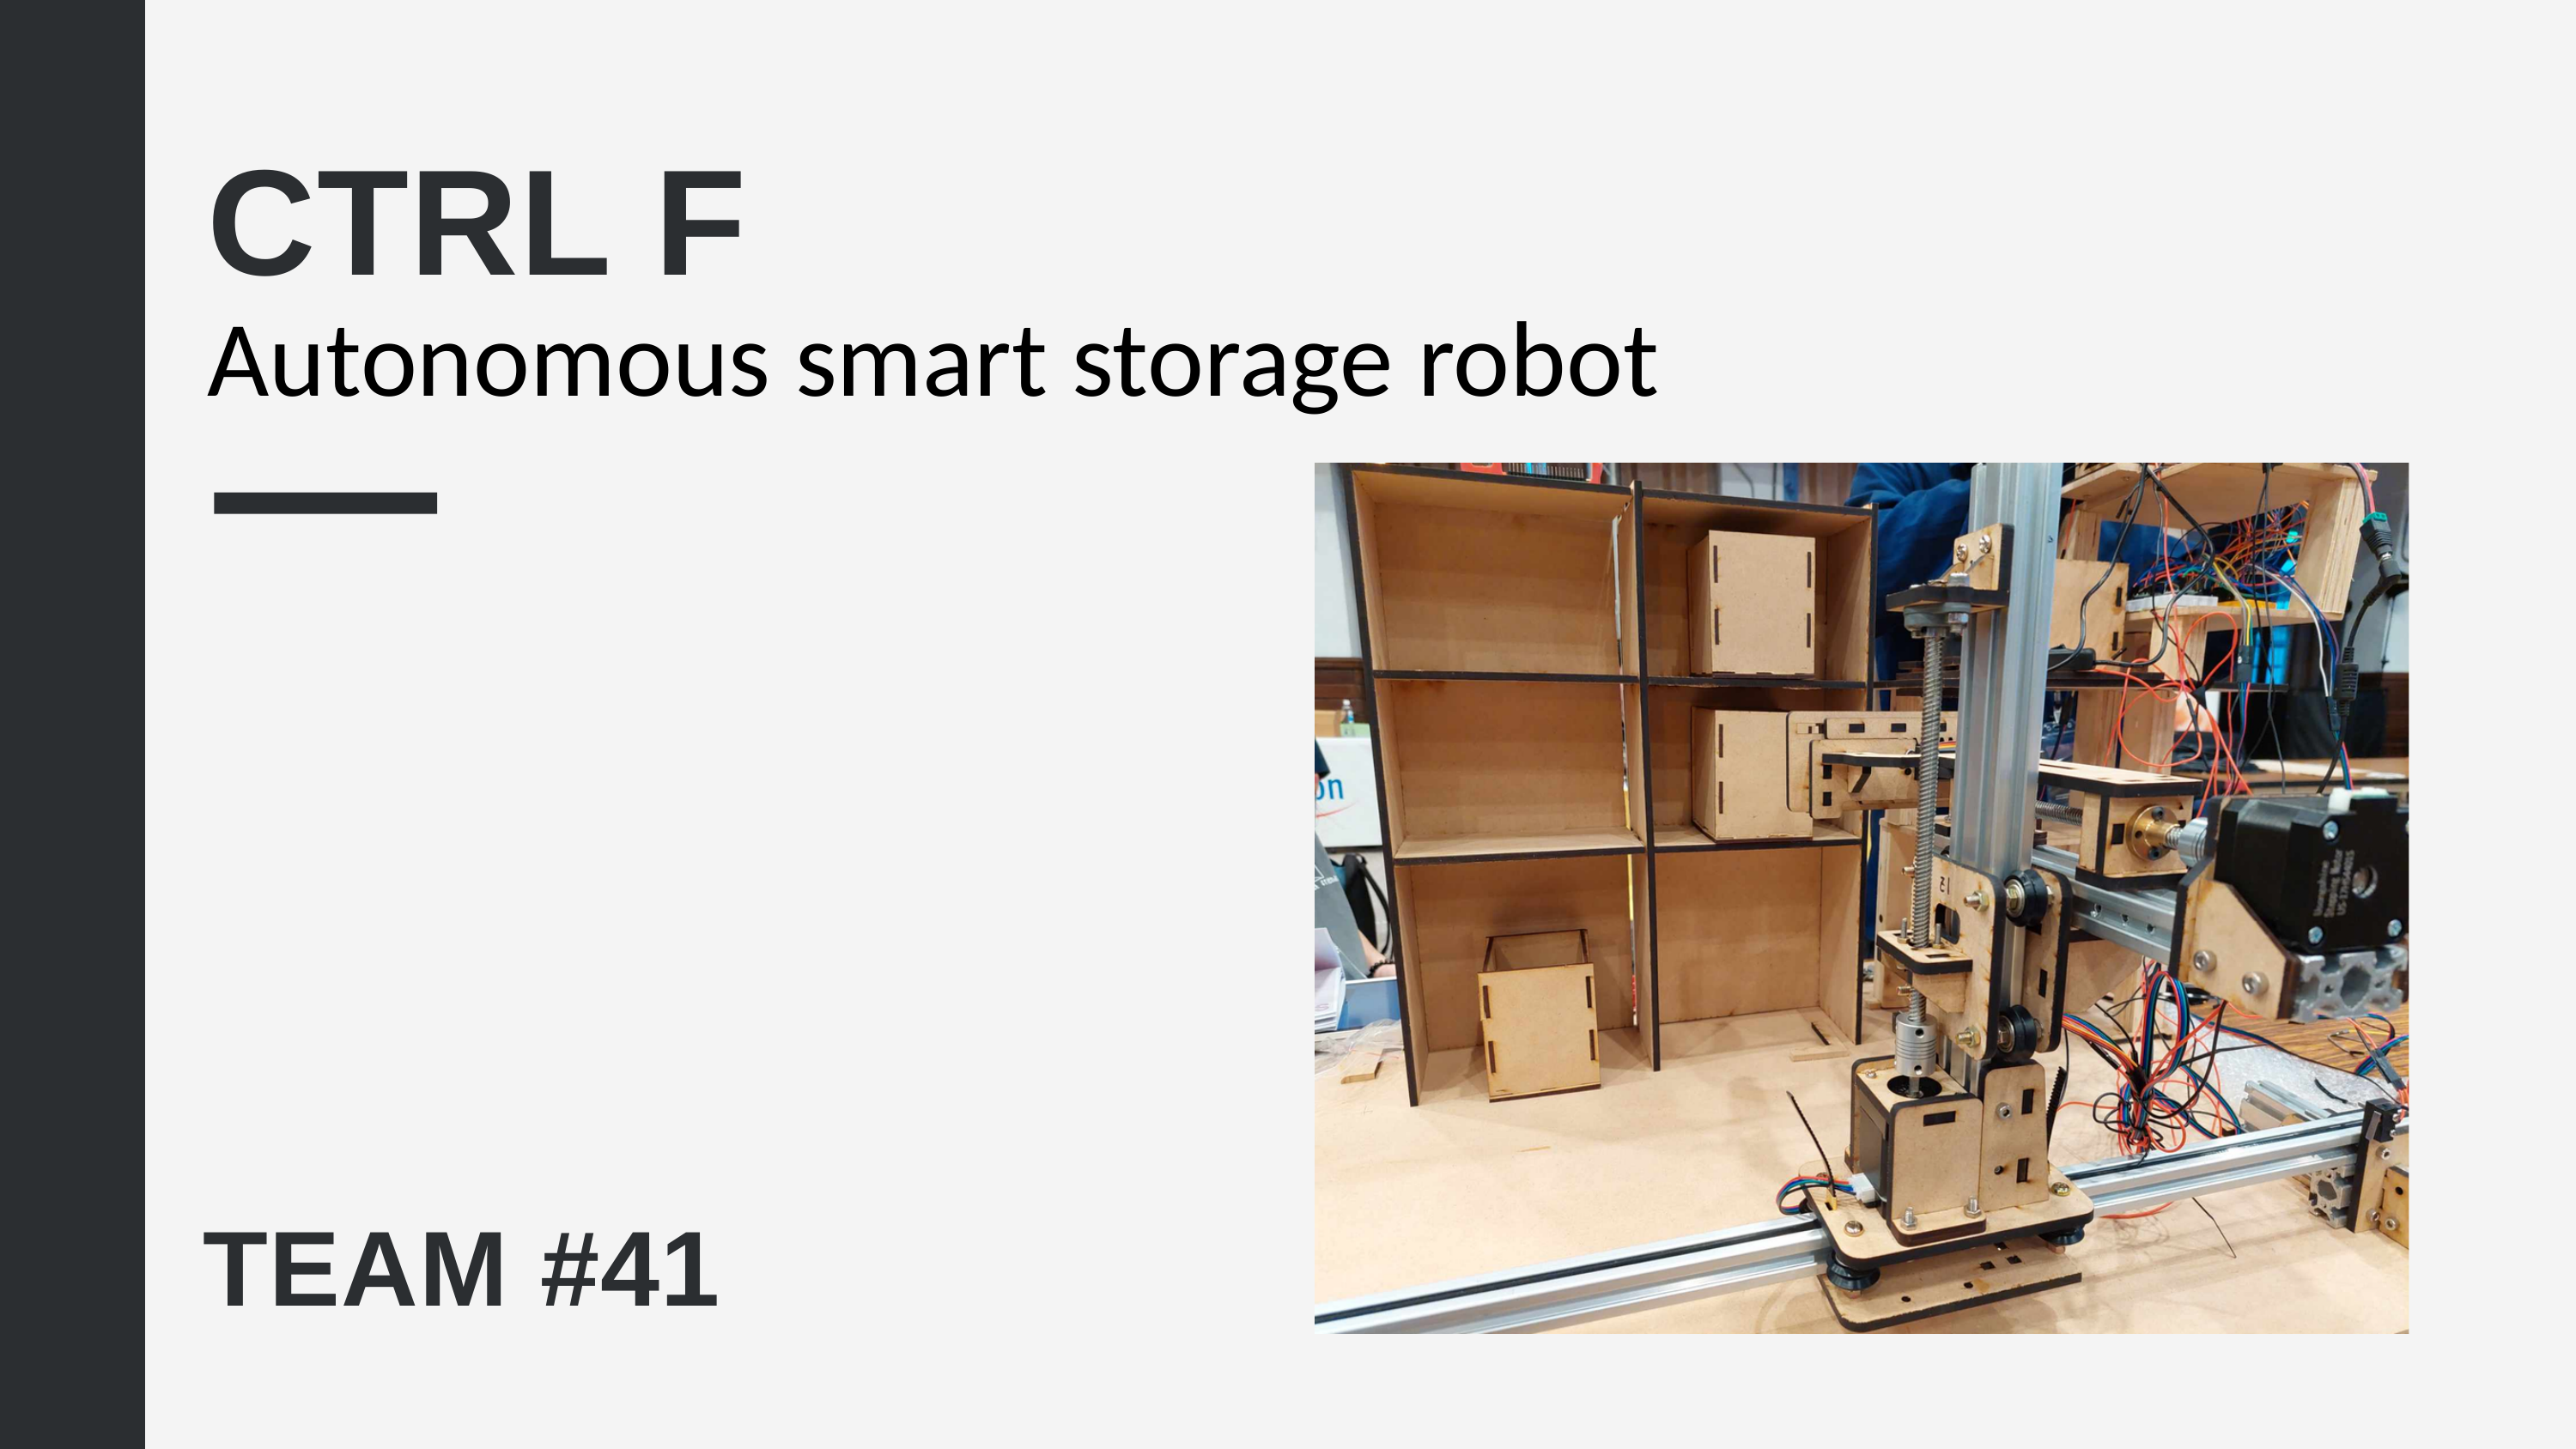

CTRL F
Autonomous smart storage robot

TEAM #41